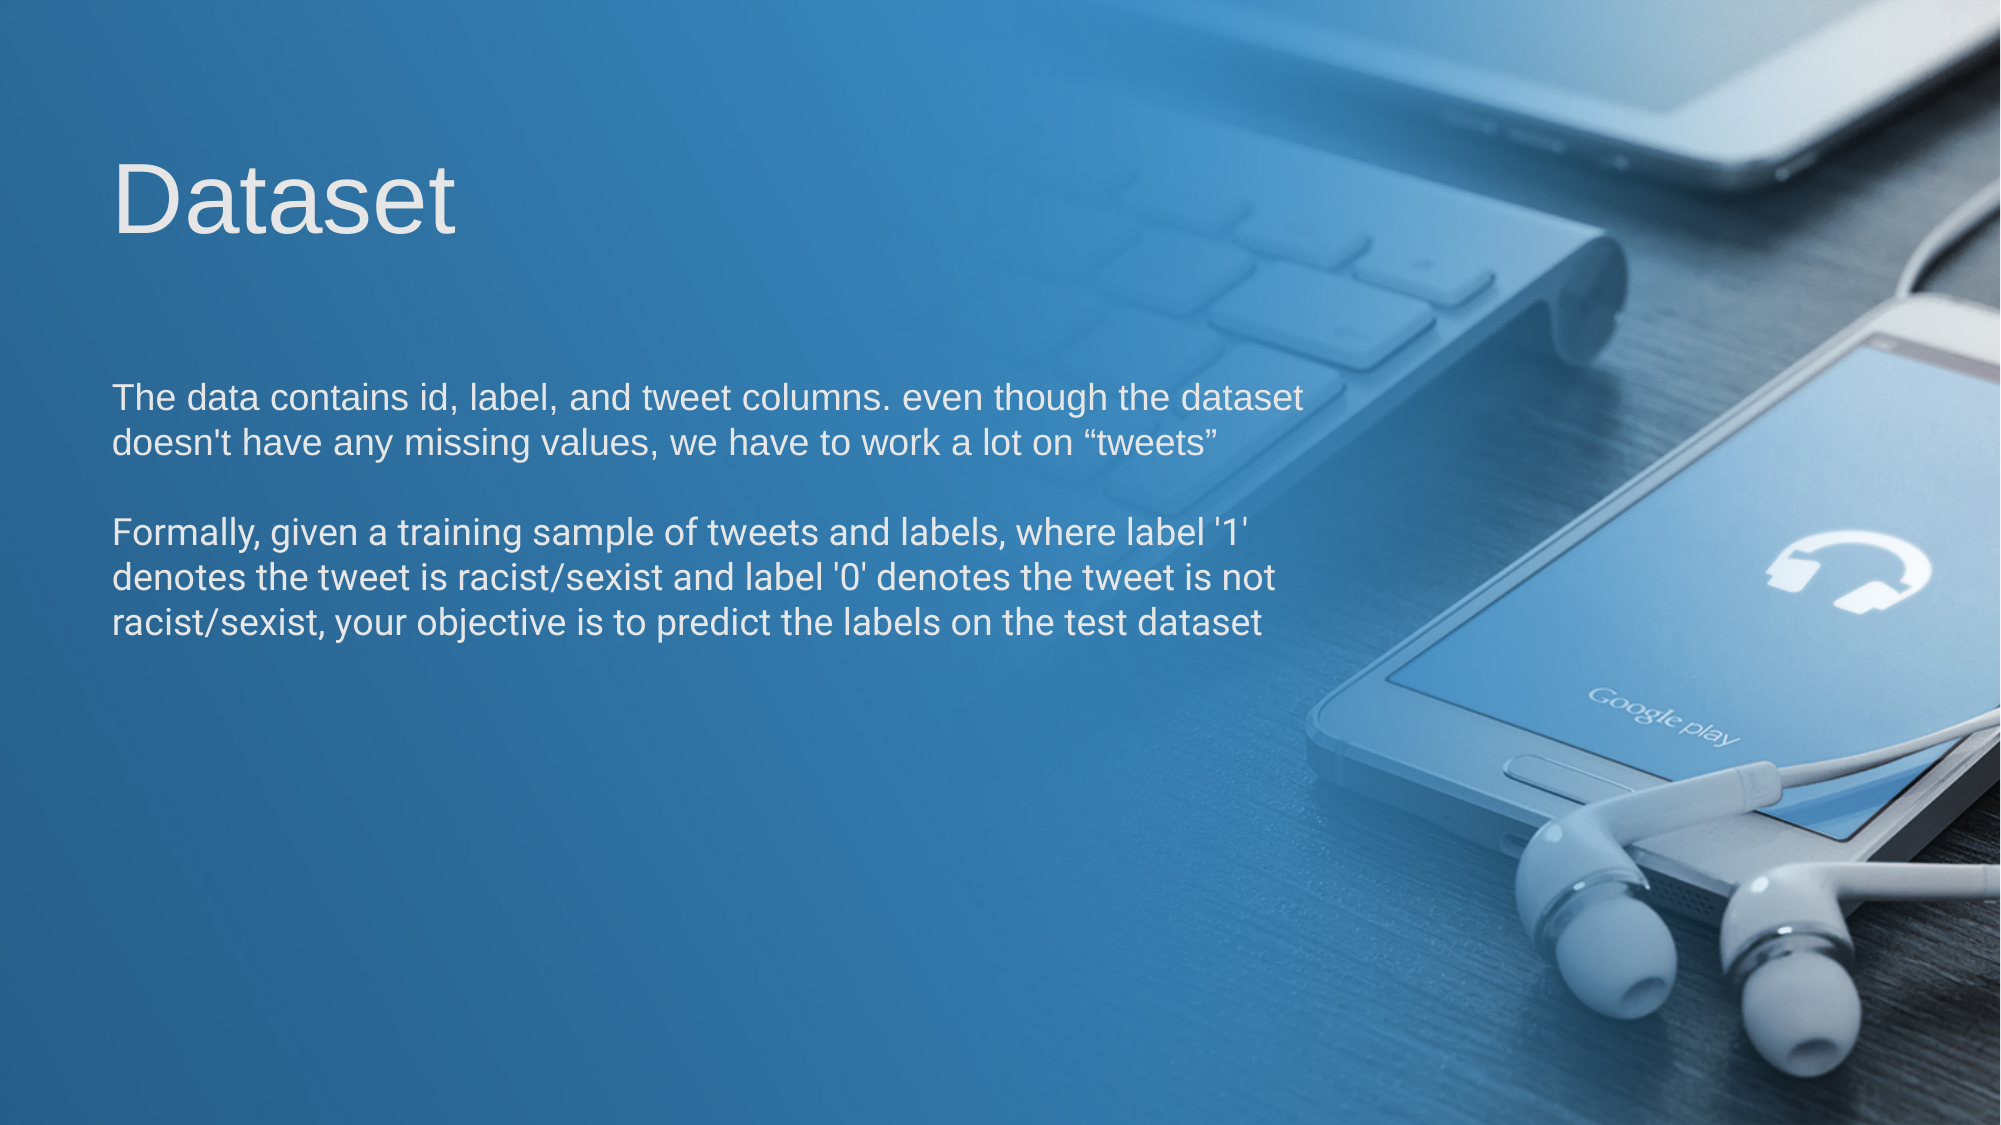

Dataset

The data contains id, label, and tweet columns. even though the dataset doesn't have any missing values, we have to work a lot on “tweets”

Formally, given a training sample of tweets and labels, where label '1' denotes the tweet is racist/sexist and label '0' denotes the tweet is not racist/sexist, your objective is to predict the labels on the test dataset